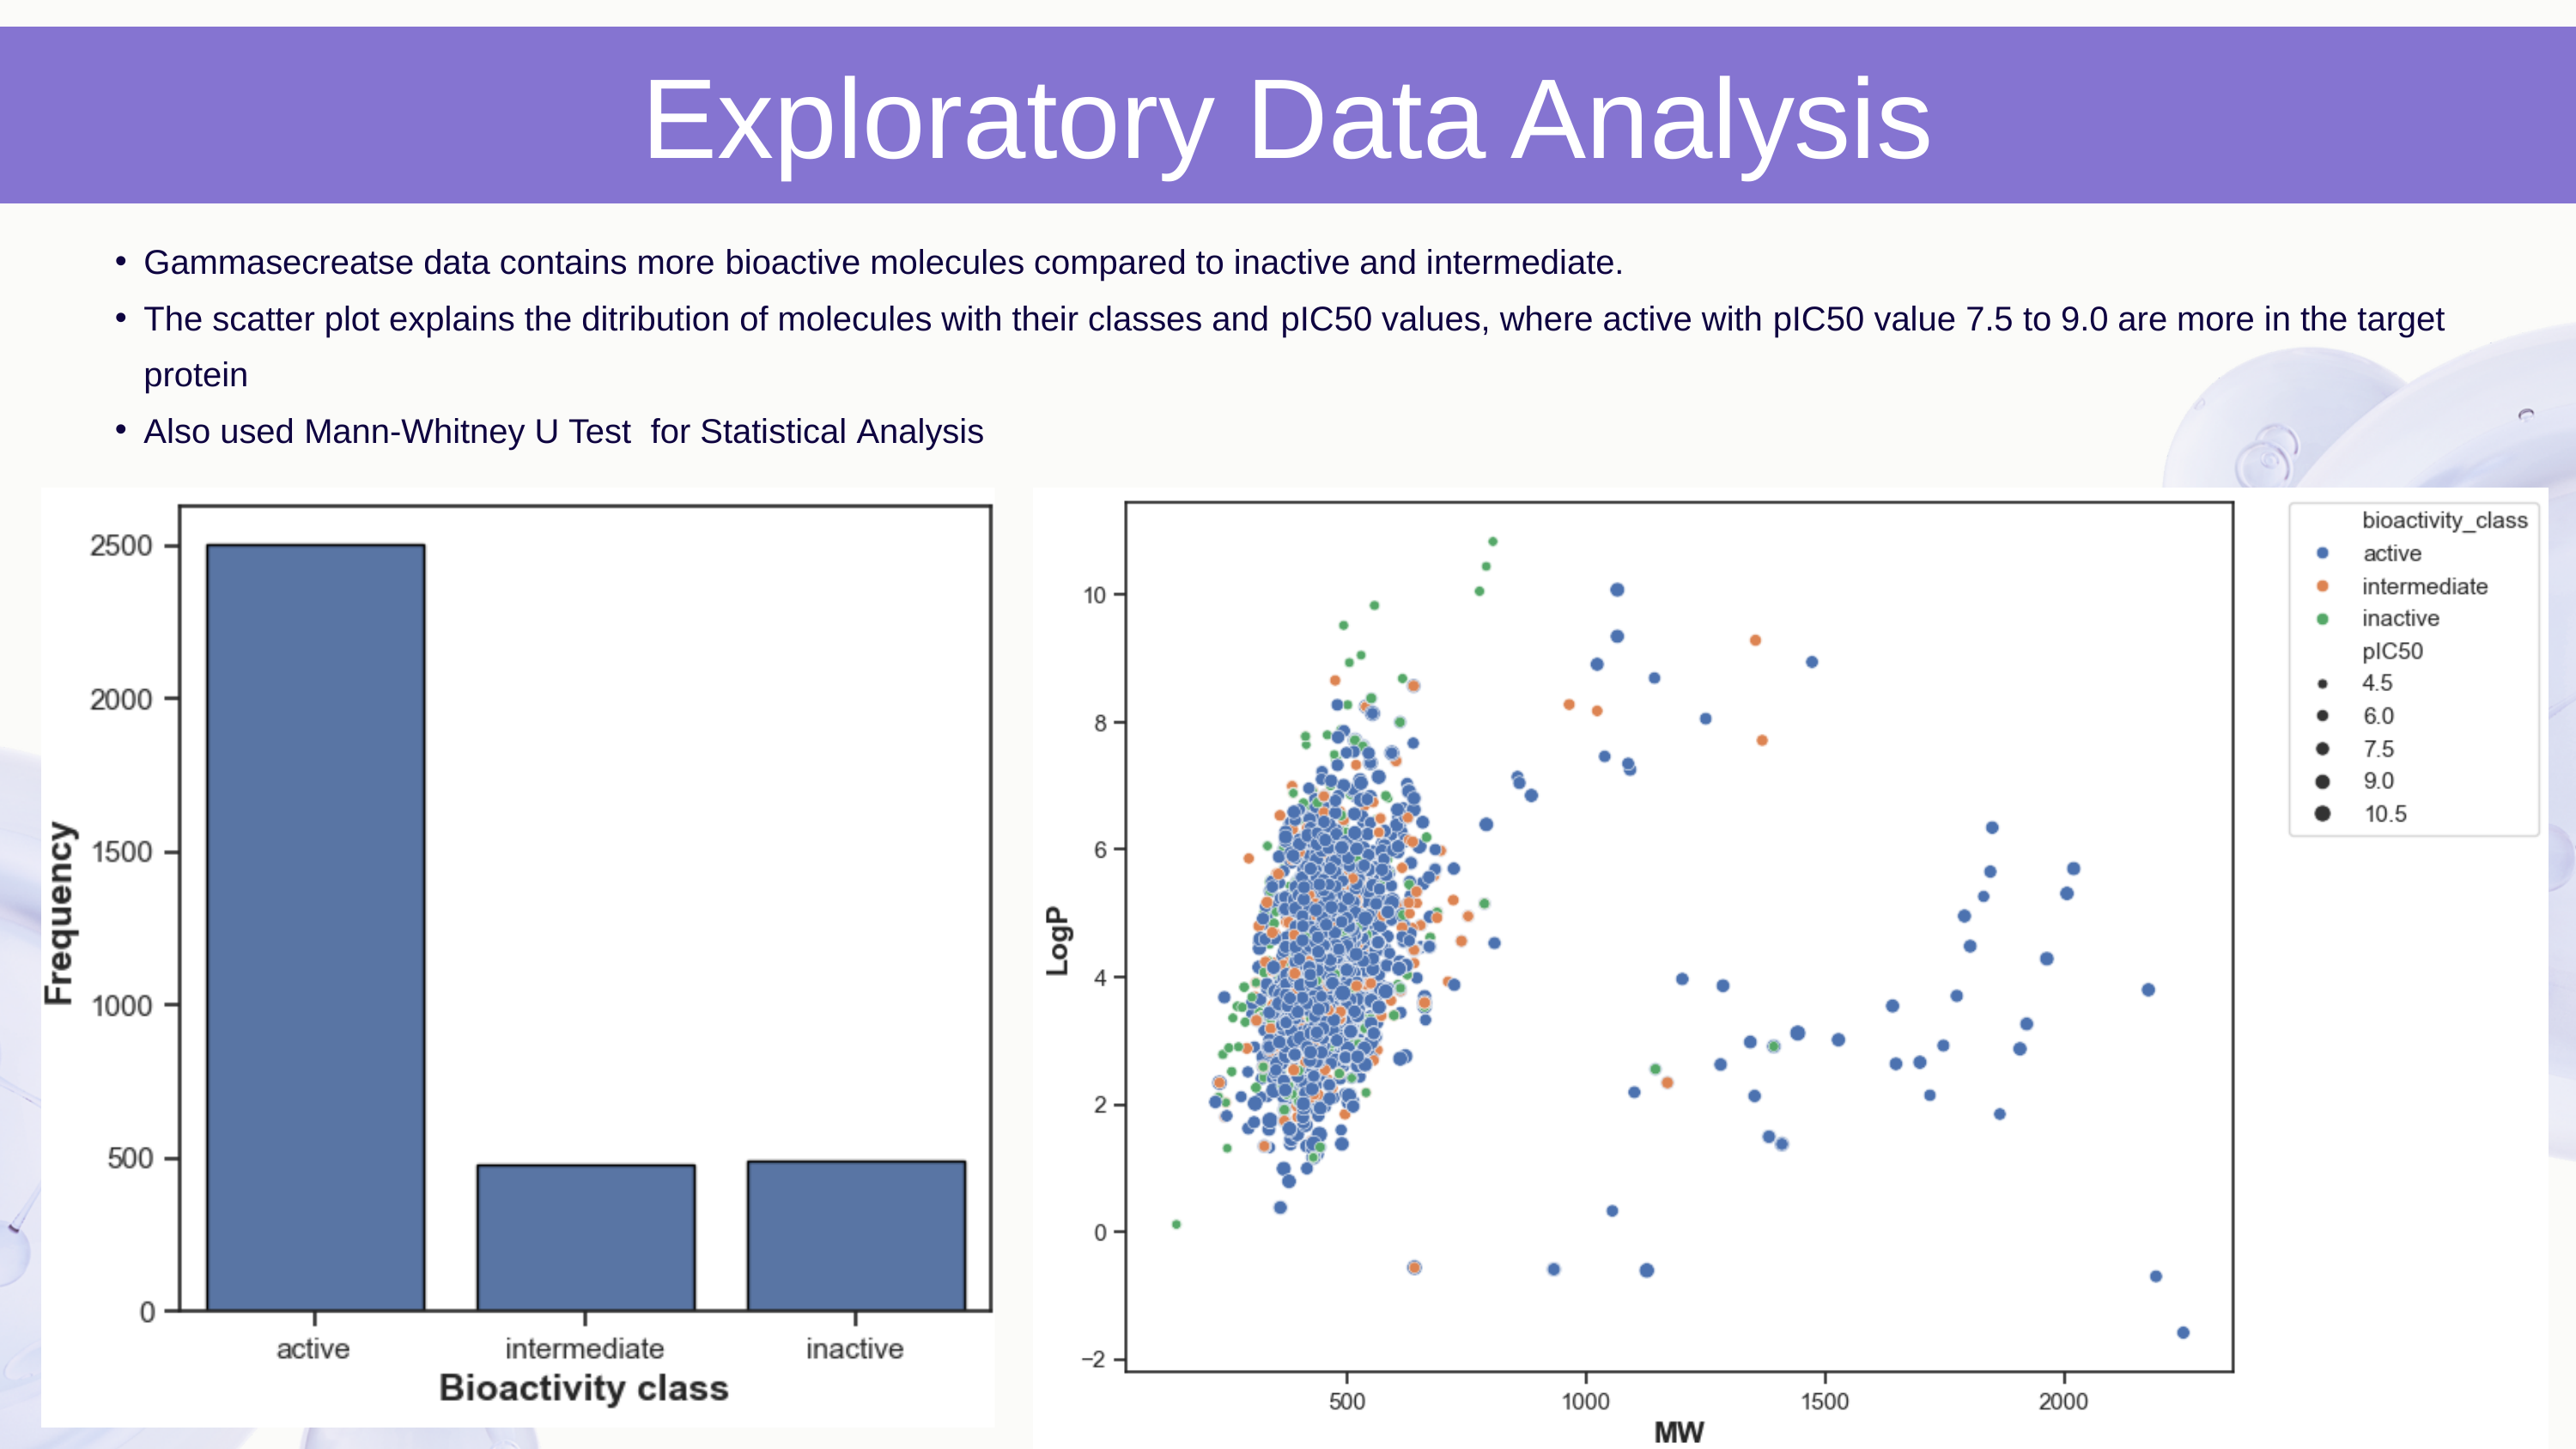

Exploratory Data Analysis

Gammasecreatse data contains more bioactive molecules compared to inactive and intermediate.
The scatter plot explains the ditribution of molecules with their classes and pIC50 values, where active with pIC50 value 7.5 to 9.0 are more in the target protein
Also used Mann-Whitney U Test  for Statistical Analysis